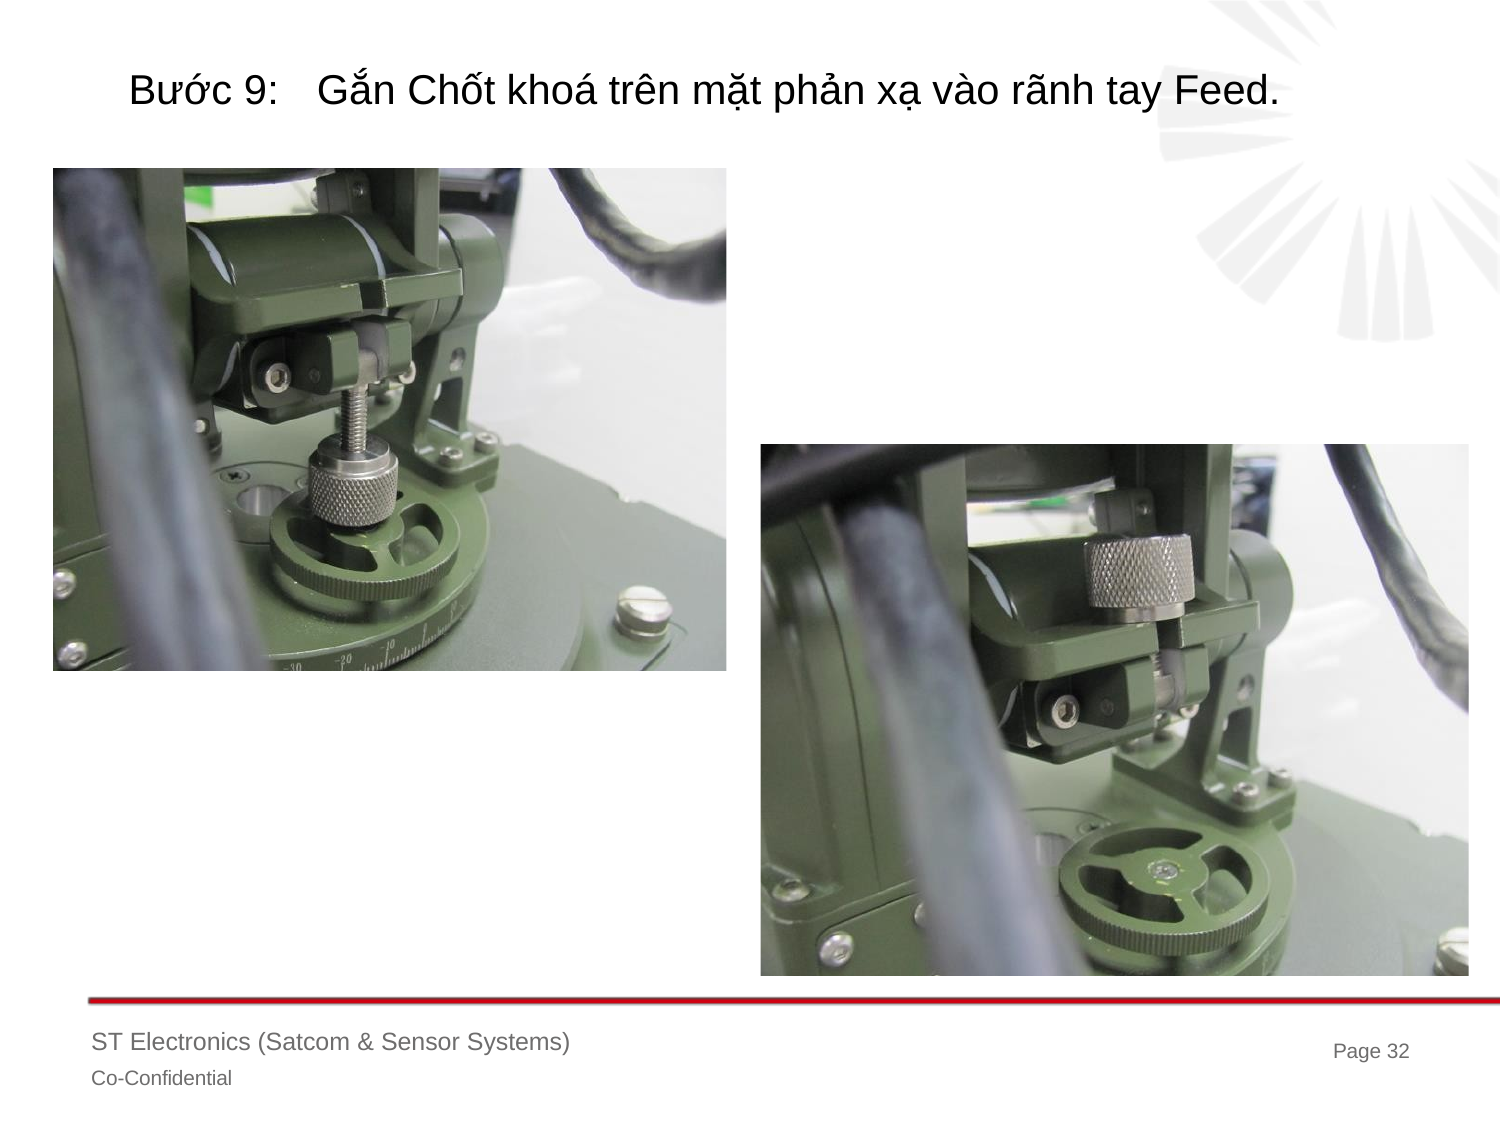

# Gắn Chốt khoá trên mặt phản xạ vào rãnh tay Feed.
Bước 9:

ST Electronics (Satcom & Sensor Systems)
Co-Confidential
Page 32